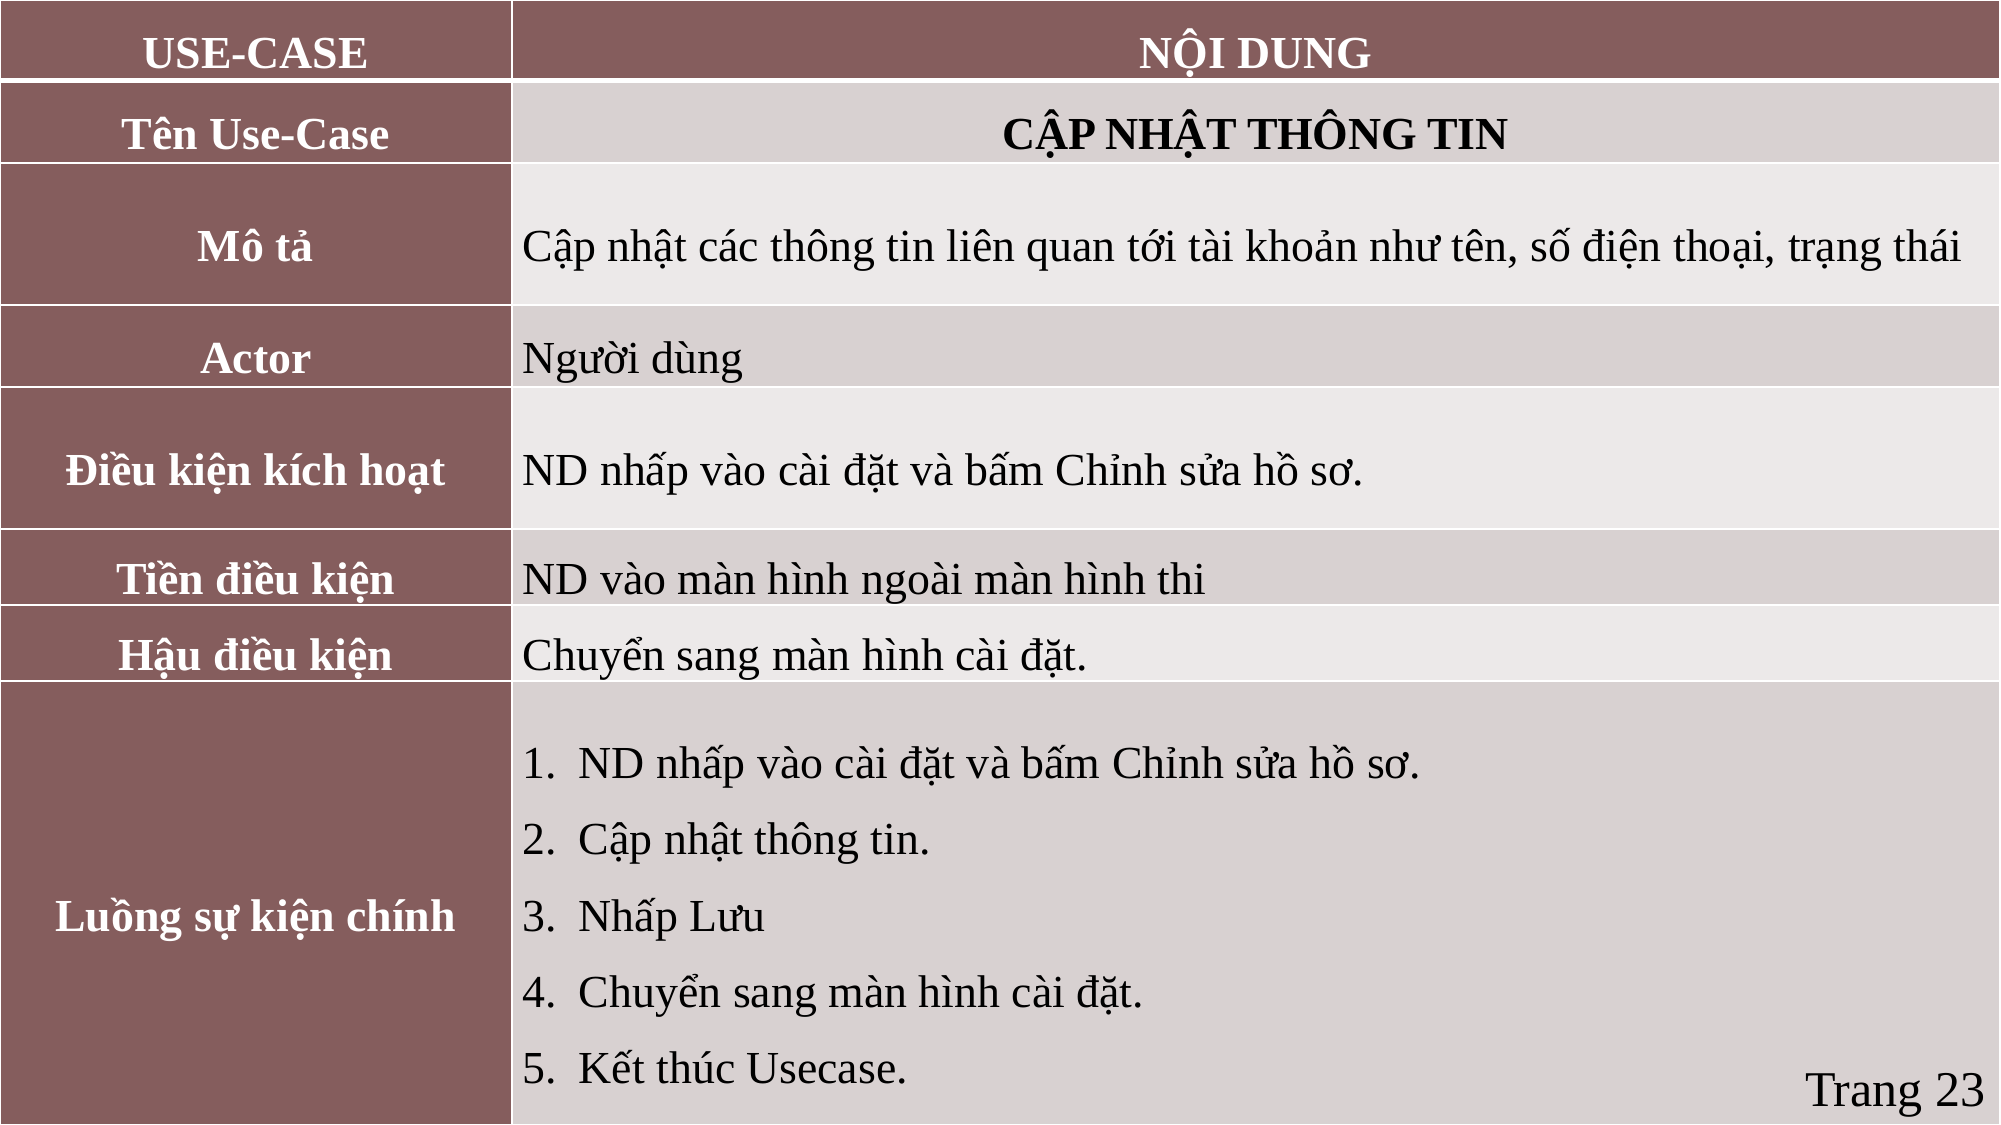

| USE-CASE | NỘI DUNG |
| --- | --- |
| Tên Use-Case | CẬP NHẬT THÔNG TIN |
| Mô tả | Cập nhật các thông tin liên quan tới tài khoản như tên, số điện thoại, trạng thái |
| Actor | Người dùng |
| Điều kiện kích hoạt | ND nhấp vào cài đặt và bấm Chỉnh sửa hồ sơ. |
| Tiền điều kiện | ND vào màn hình ngoài màn hình thi |
| Hậu điều kiện | Chuyển sang màn hình cài đặt. |
| Luồng sự kiện chính | ND nhấp vào cài đặt và bấm Chỉnh sửa hồ sơ. Cập nhật thông tin. Nhấp Lưu Chuyển sang màn hình cài đặt. Kết thúc Usecase. |
 Trang 23